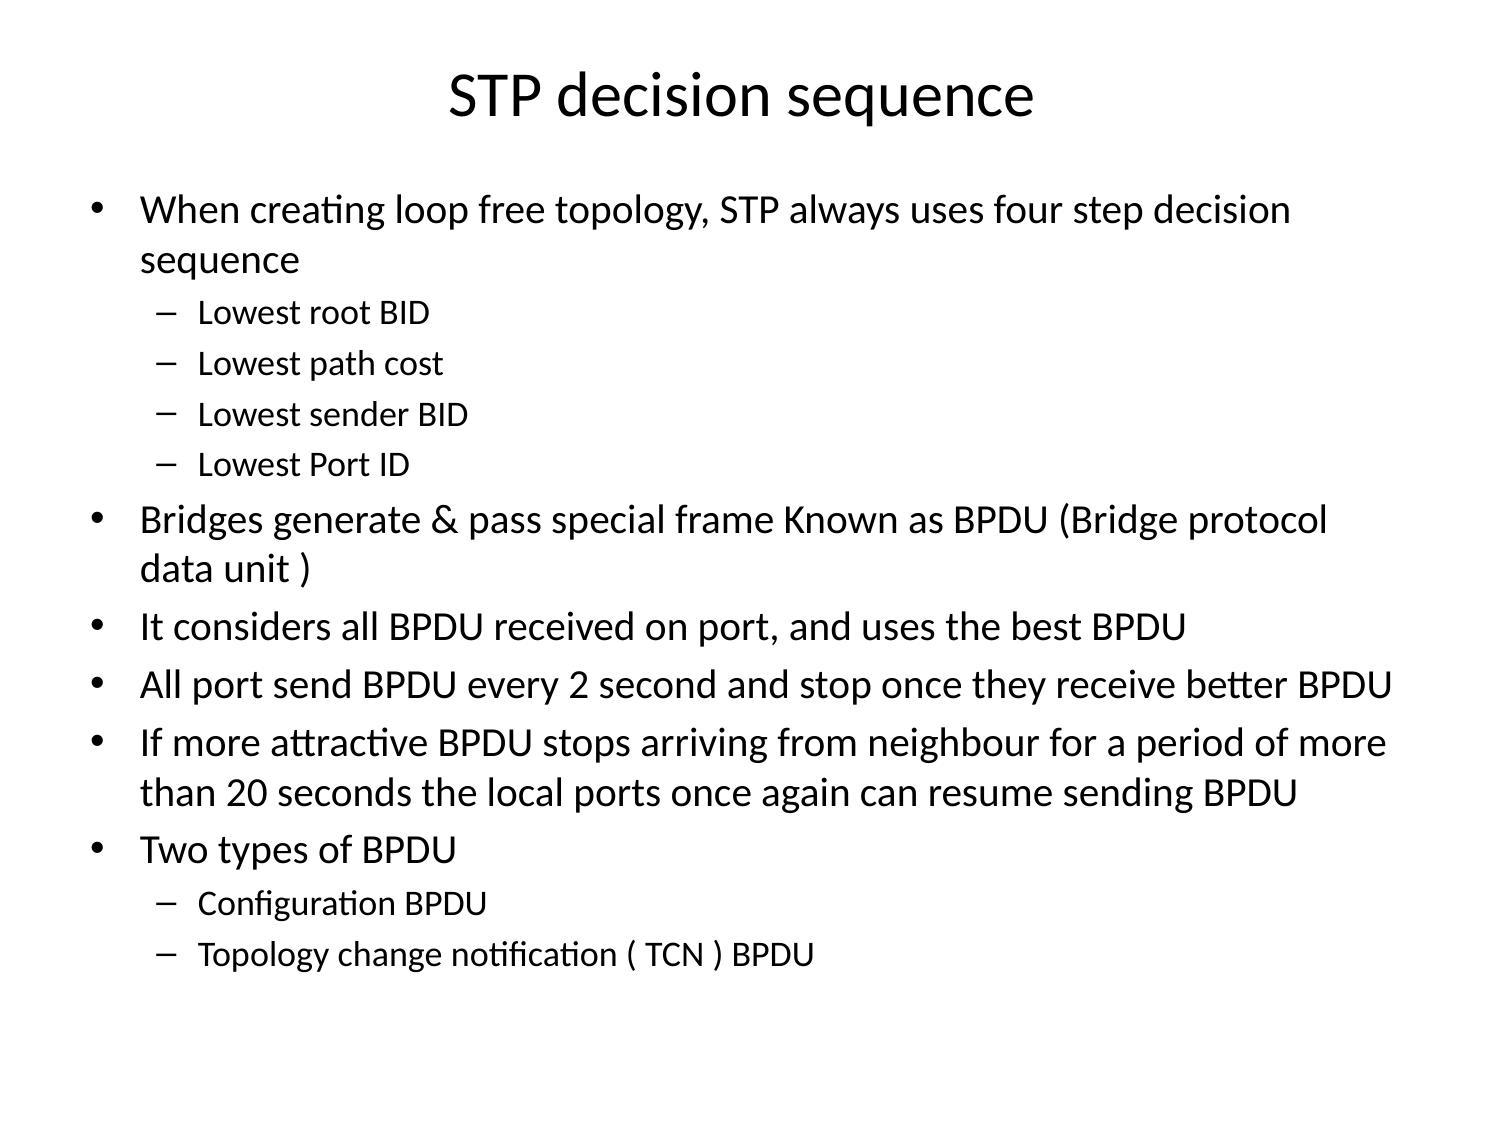

# STP decision sequence
When creating loop free topology, STP always uses four step decision sequence
Lowest root BID
Lowest path cost
Lowest sender BID
Lowest Port ID
Bridges generate & pass special frame Known as BPDU (Bridge protocol data unit )
It considers all BPDU received on port, and uses the best BPDU
All port send BPDU every 2 second and stop once they receive better BPDU
If more attractive BPDU stops arriving from neighbour for a period of more than 20 seconds the local ports once again can resume sending BPDU
Two types of BPDU
Configuration BPDU
Topology change notification ( TCN ) BPDU